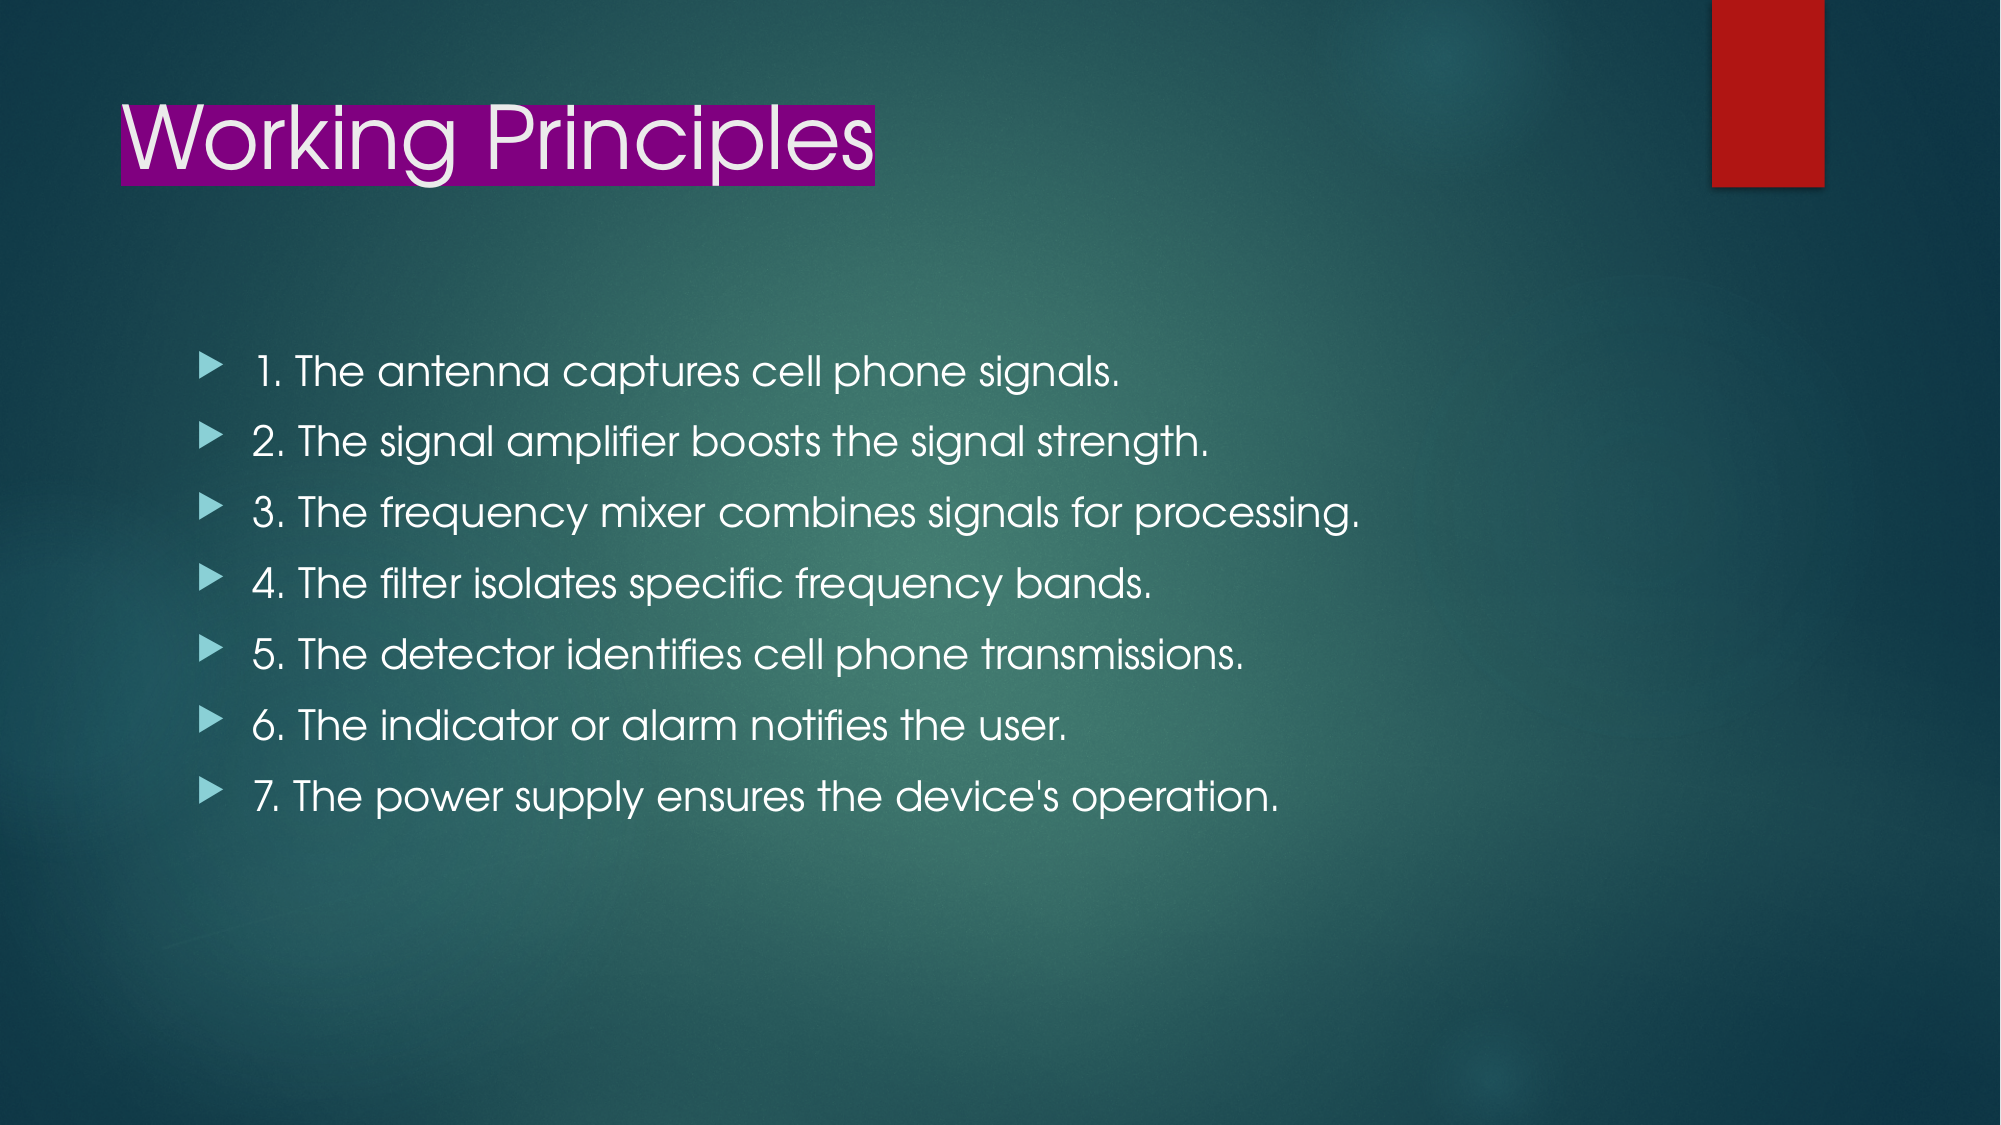

# Working Principles
1. The antenna captures cell phone signals.
2. The signal amplifier boosts the signal strength.
3. The frequency mixer combines signals for processing.
4. The filter isolates specific frequency bands.
5. The detector identifies cell phone transmissions.
6. The indicator or alarm notifies the user.
7. The power supply ensures the device's operation.